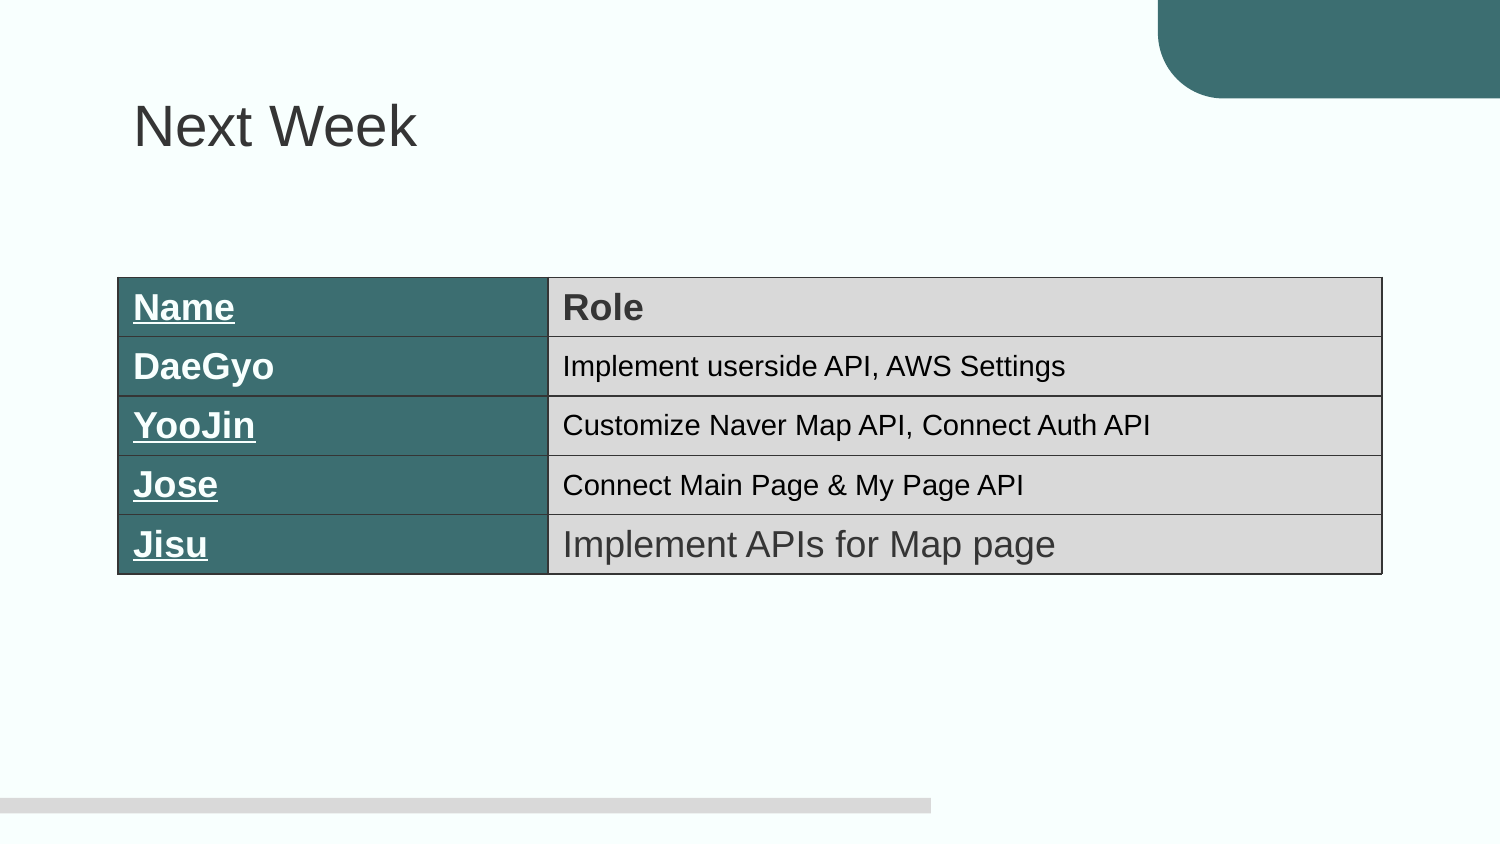

# Next Week
| Name | Role |
| --- | --- |
| DaeGyo | Implement userside API, AWS Settings |
| YooJin | Customize Naver Map API, Connect Auth API |
| Jose | Connect Main Page & My Page API |
| Jisu | Implement APIs for Map page |